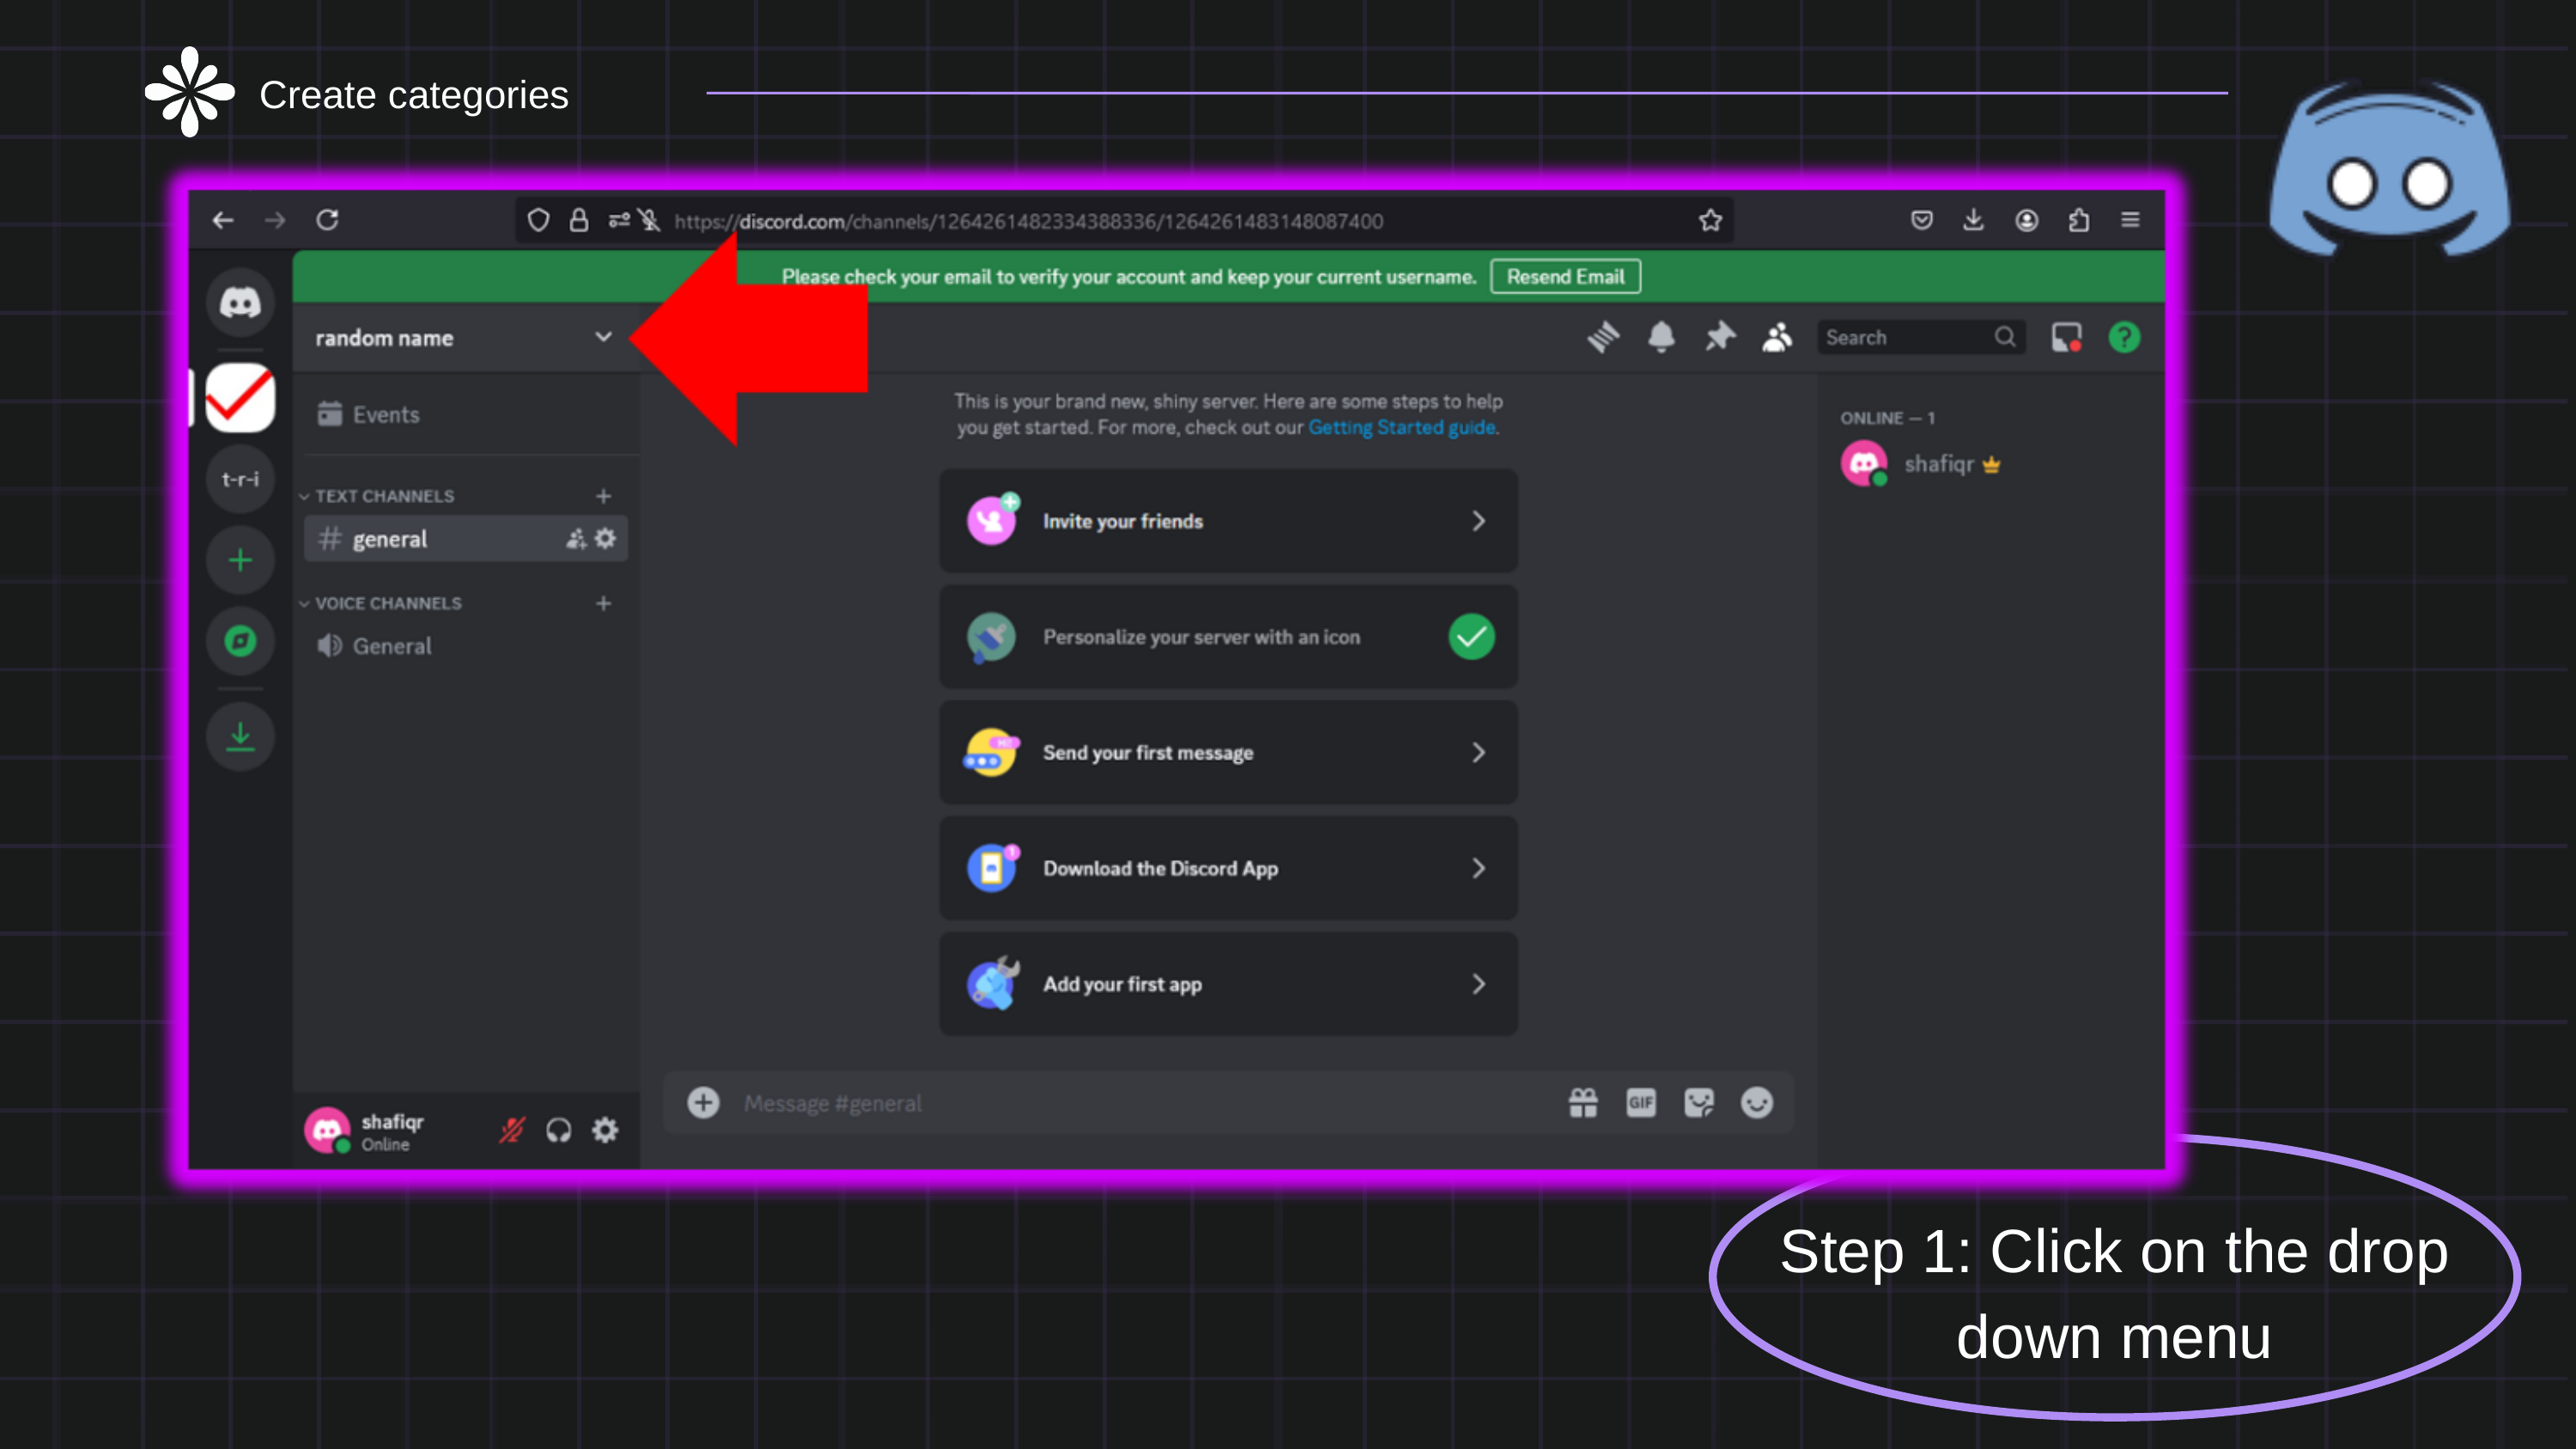

Create categories

Step 1: Click on the drop down menu